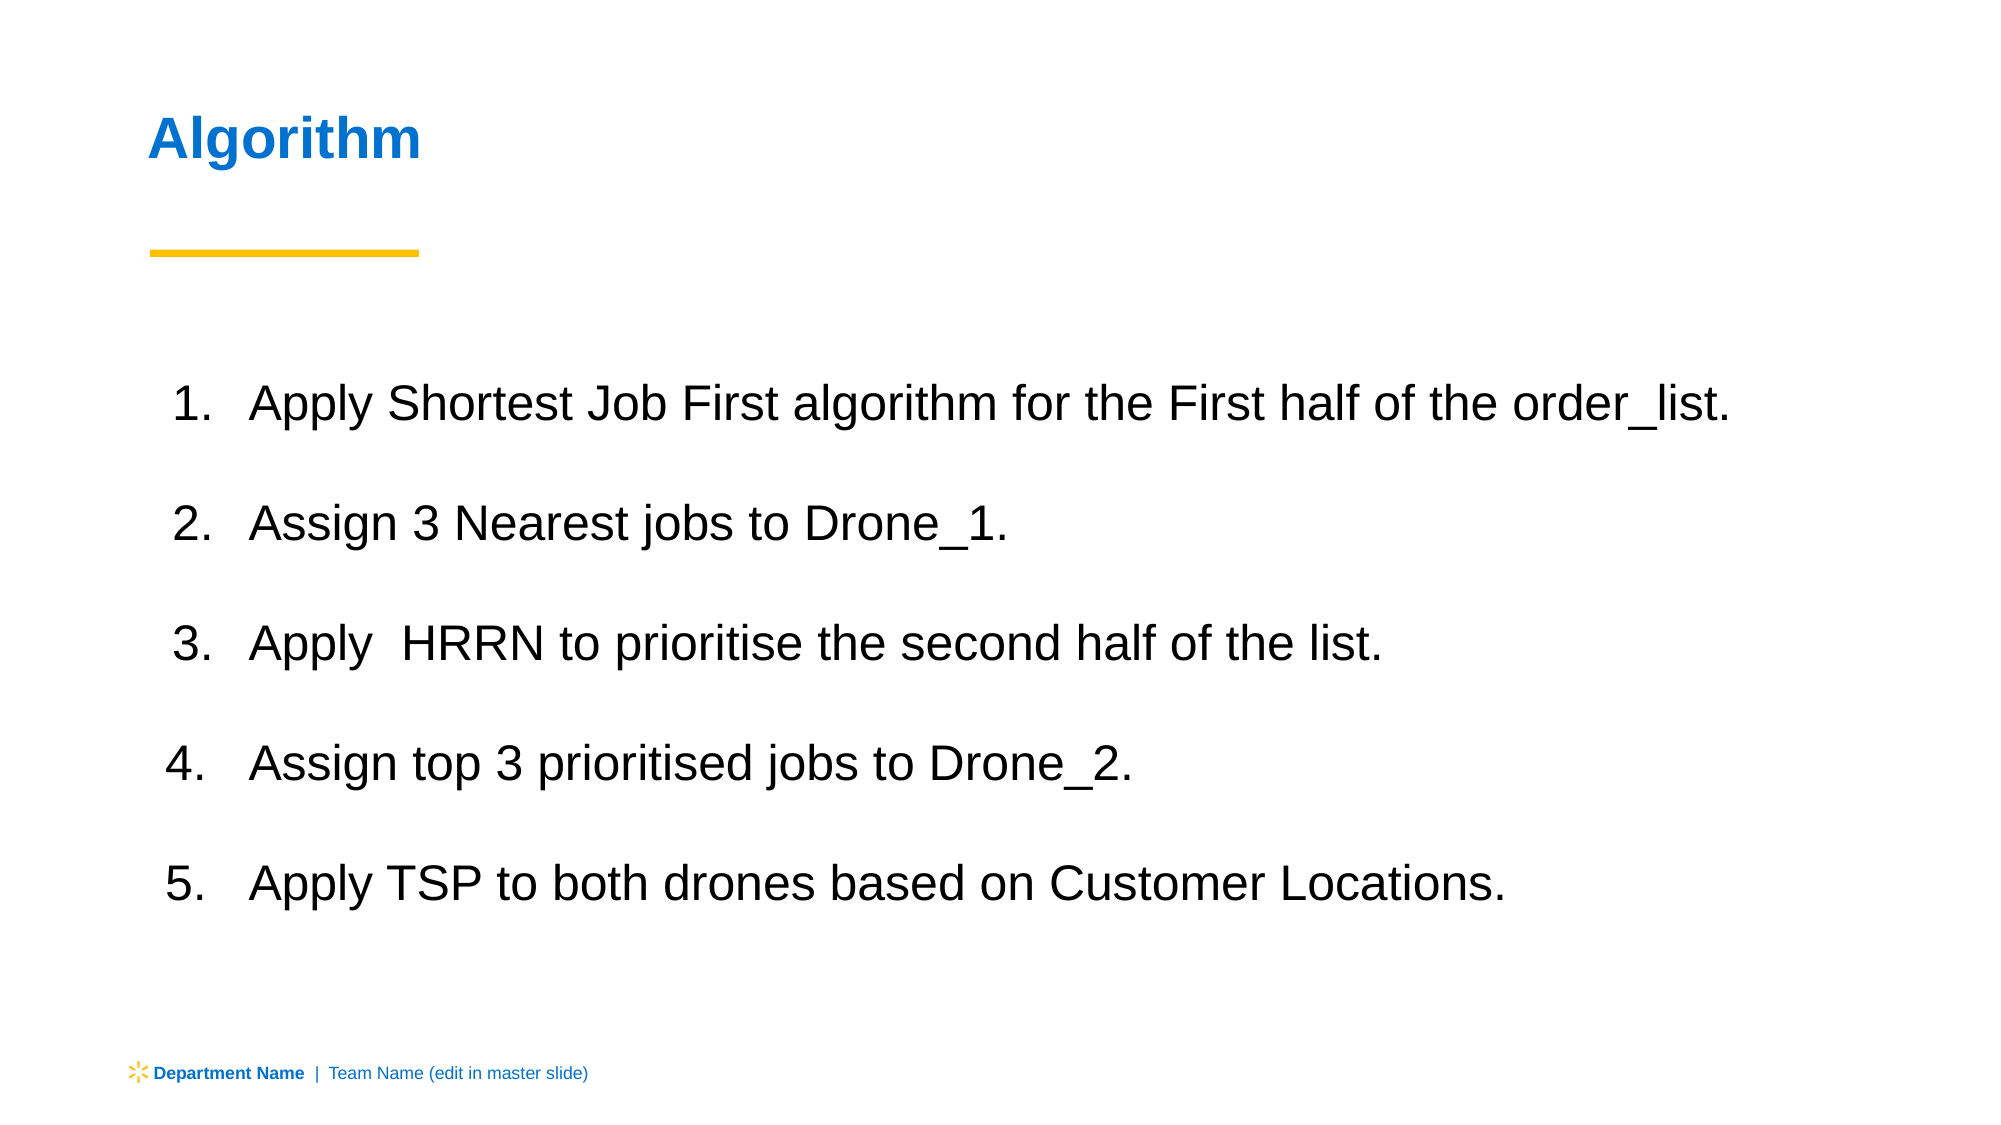

Algorithm
Apply Shortest Job First algorithm for the First half of the order_list.
Assign 3 Nearest jobs to Drone_1.
Apply  HRRN to prioritise the second half of the list.
Assign top 3 prioritised jobs to Drone_2.
Apply TSP to both drones based on Customer Locations.